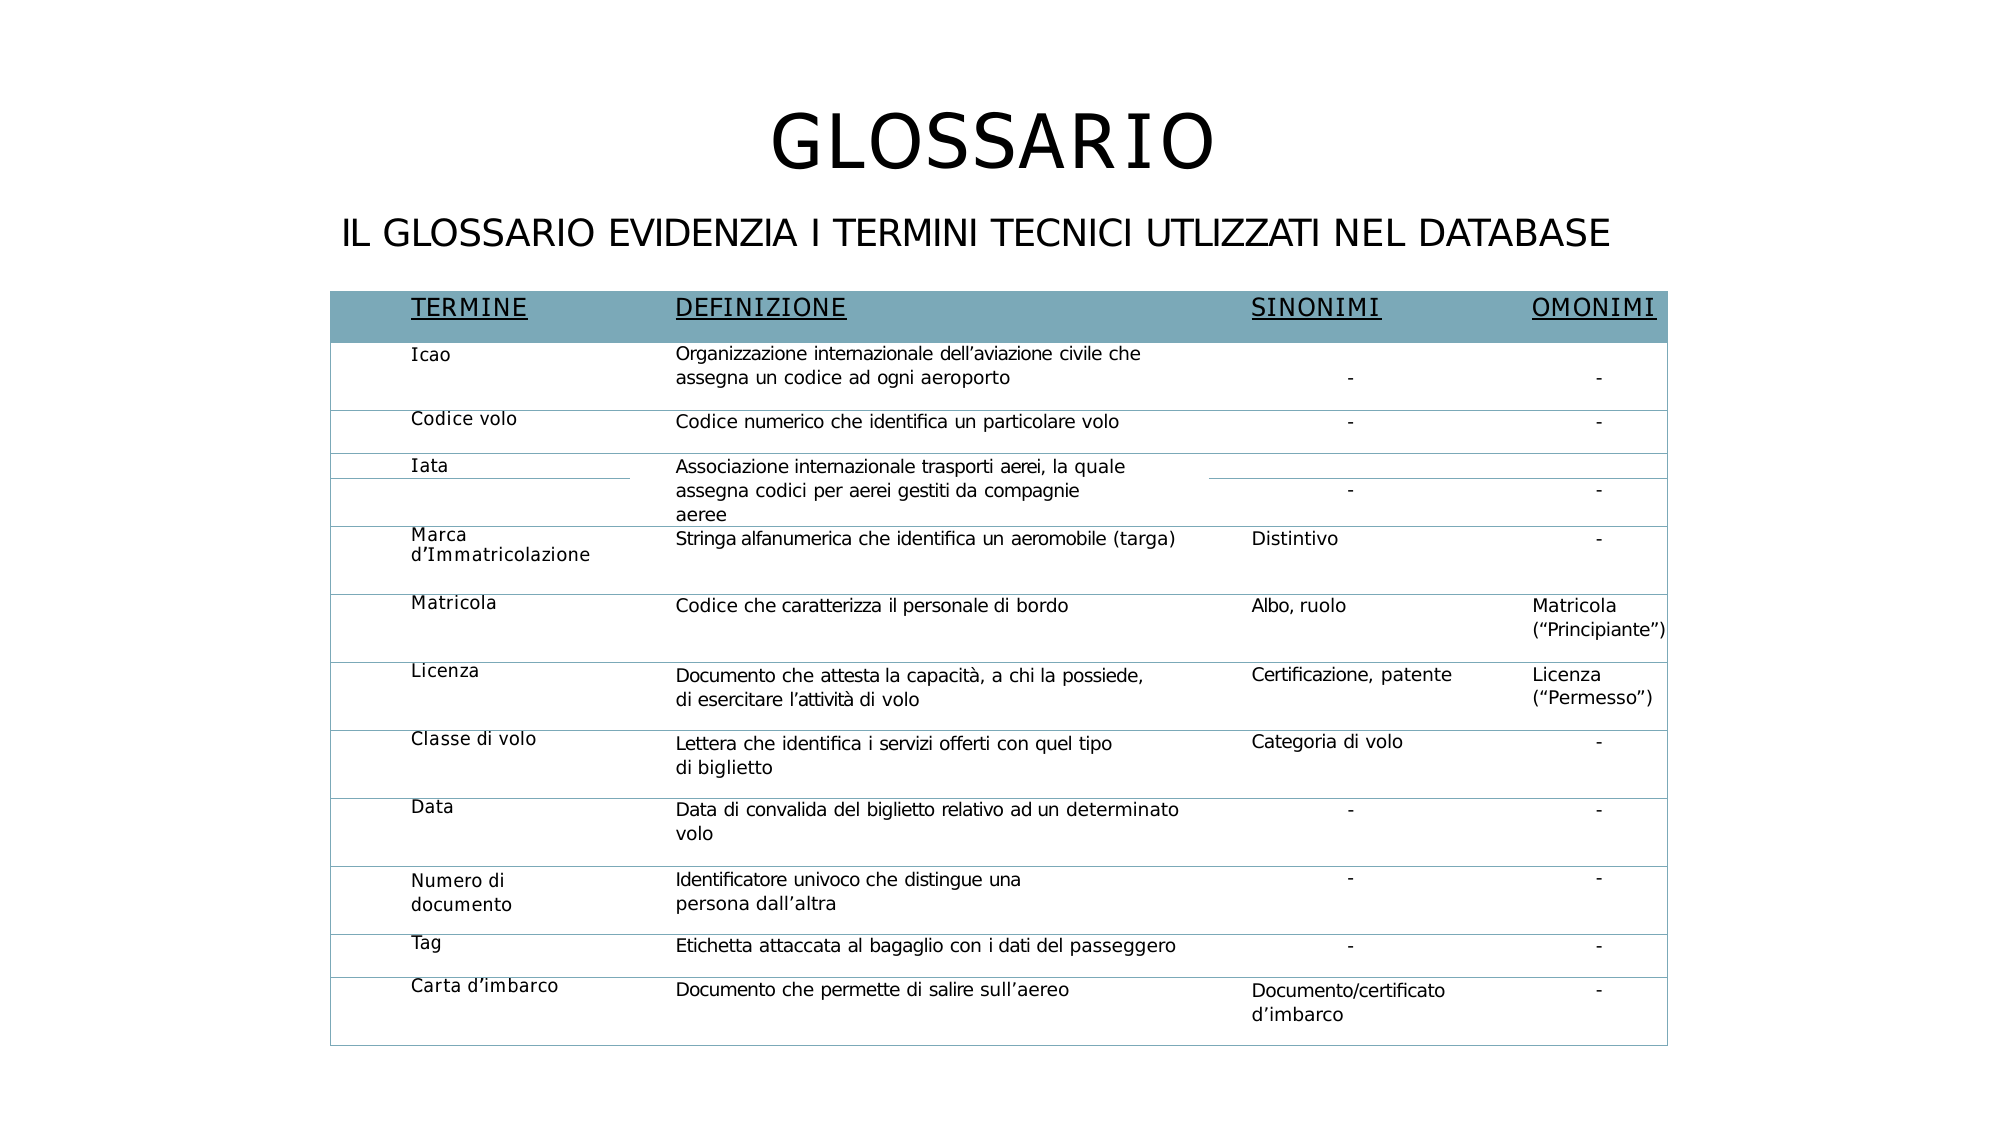

# GLOSSARIO
IL GLOSSARIO EVIDENZIA I TERMINI TECNICI UTLIZZATI NEL DATABASE
| TERMINE | DEFINIZIONE | SINONIMI | OMONIMI |
| --- | --- | --- | --- |
| Icao | Organizzazione internazionale dell’aviazione civile che assegna un codice ad ogni aeroporto |  |  |
|  |  | - | - |
| Codice volo | Codice numerico che identifica un particolare volo | - | - |
| Iata | Associazione internazionale trasporti aerei, la quale assegna codici per aerei gestiti da compagnie aeree |  |  |
|  |  | - | - |
| Marca d’Immatricolazione | Stringa alfanumerica che identifica un aeromobile (targa) | Distintivo | - |
| Matricola | Codice che caratterizza il personale di bordo | Albo, ruolo | Matricola (“Principiante”) |
| Licenza | Documento che attesta la capacità, a chi la possiede, di esercitare l’attività di volo | Certificazione, patente | Licenza (“Permesso”) |
| Classe di volo | Lettera che identifica i servizi offerti con quel tipo di biglietto | Categoria di volo | - |
| Data | Data di convalida del biglietto relativo ad un determinato volo | - | - |
| Numero di documento | Identificatore univoco che distingue una persona dall’altra | - | - |
| Tag | Etichetta attaccata al bagaglio con i dati del passeggero | - | - |
| Carta d’imbarco | Documento che permette di salire sull’aereo | Documento/certificato d’imbarco | - |